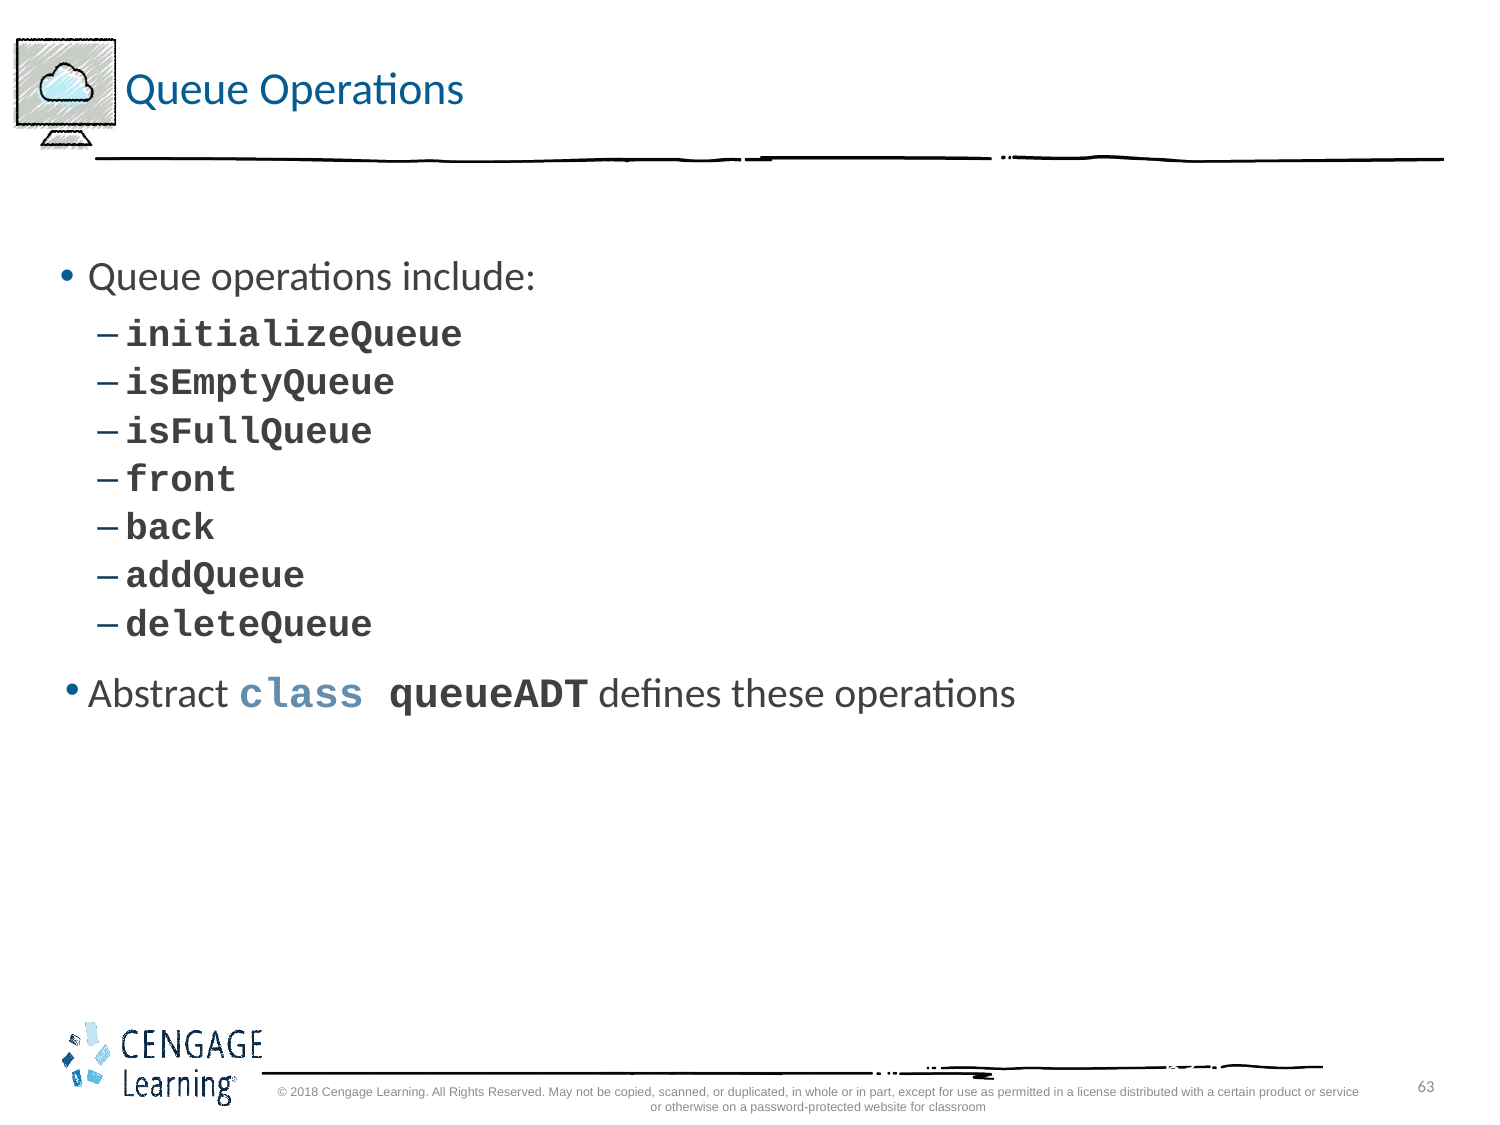

# Queue Operations
Queue operations include:
initializeQueue
isEmptyQueue
isFullQueue
front
back
addQueue
deleteQueue
Abstract class queueADT defines these operations
63
© 2018 Cengage Learning. All Rights Reserved. May not be copied, scanned, or duplicated, in whole or in part, except for use as permitted in a license distributed with a certain product or service or otherwise on a password-protected website for classroom